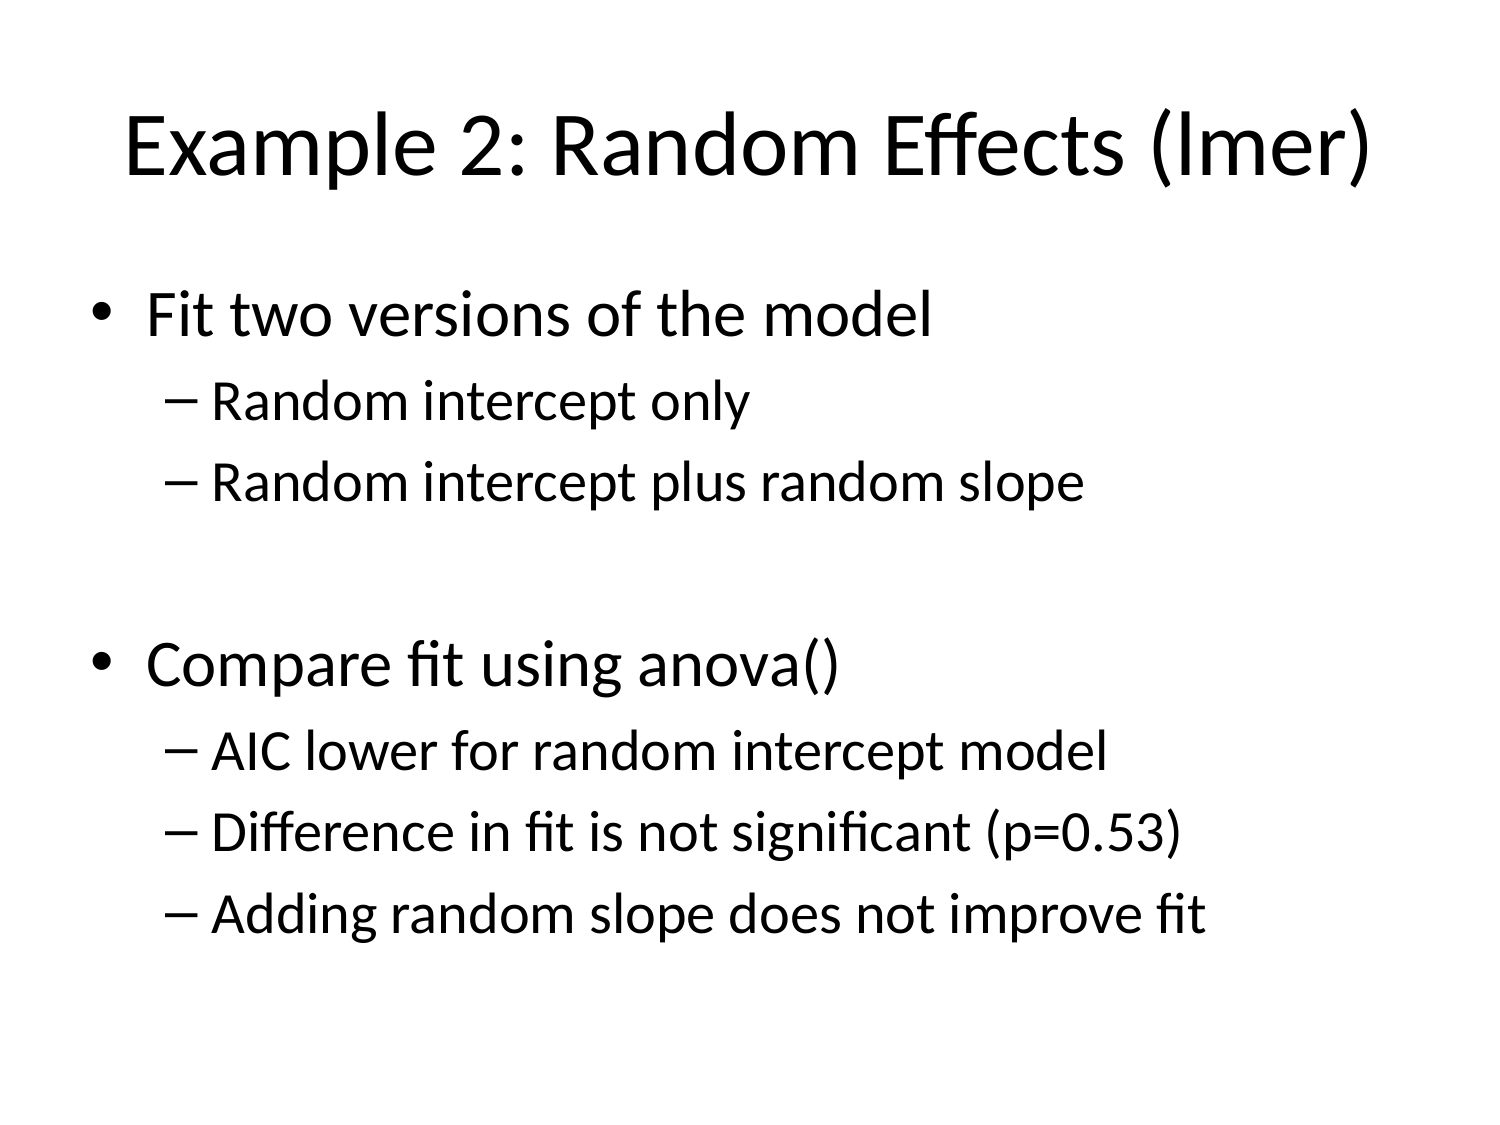

# Example 2: Random Effects (lmer)
Fit two versions of the model
Random intercept only
Random intercept plus random slope

Compare fit using anova()
AIC lower for random intercept model
Difference in fit is not significant (p=0.53)
Adding random slope does not improve fit